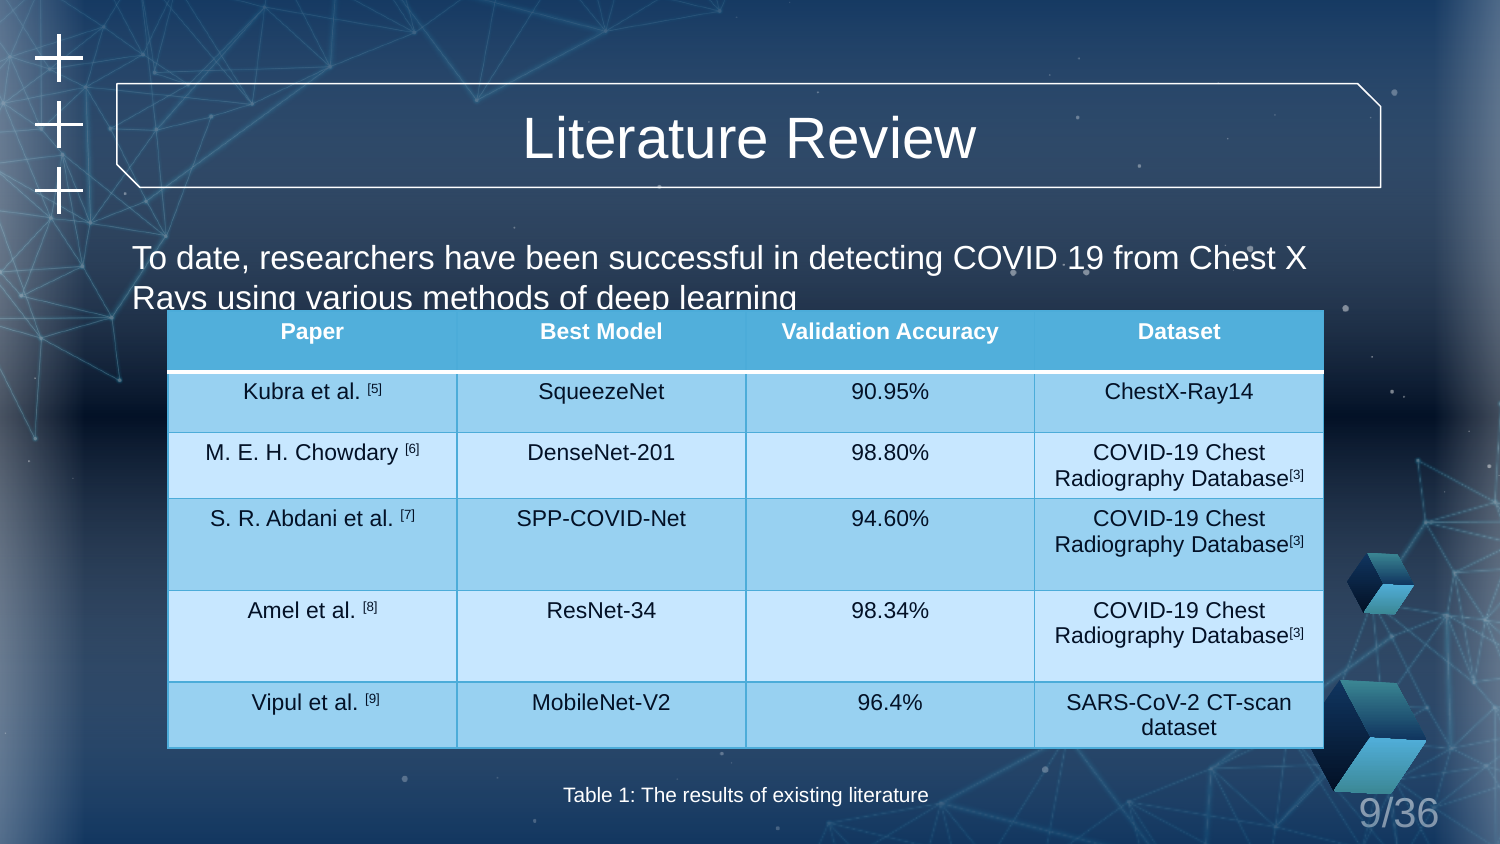

# Literature Review
To date, researchers have been successful in detecting COVID 19 from Chest X Rays using various methods of deep learning
| Paper | Best Model | Validation Accuracy | Dataset |
| --- | --- | --- | --- |
| Kubra et al. [5] | SqueezeNet | 90.95% | ChestX-Ray14 |
| M. E. H. Chowdary [6] | DenseNet-201 | 98.80% | COVID-19 Chest Radiography Database[3] |
| S. R. Abdani et al. [7] | SPP-COVID-Net | 94.60% | COVID-19 Chest Radiography Database[3] |
| Amel et al. [8] | ResNet-34 | 98.34% | COVID-19 Chest Radiography Database[3] |
| Vipul et al. [9] | MobileNet-V2 | 96.4% | SARS-CoV-2 CT-scan dataset |

Table 1: The results of existing literature